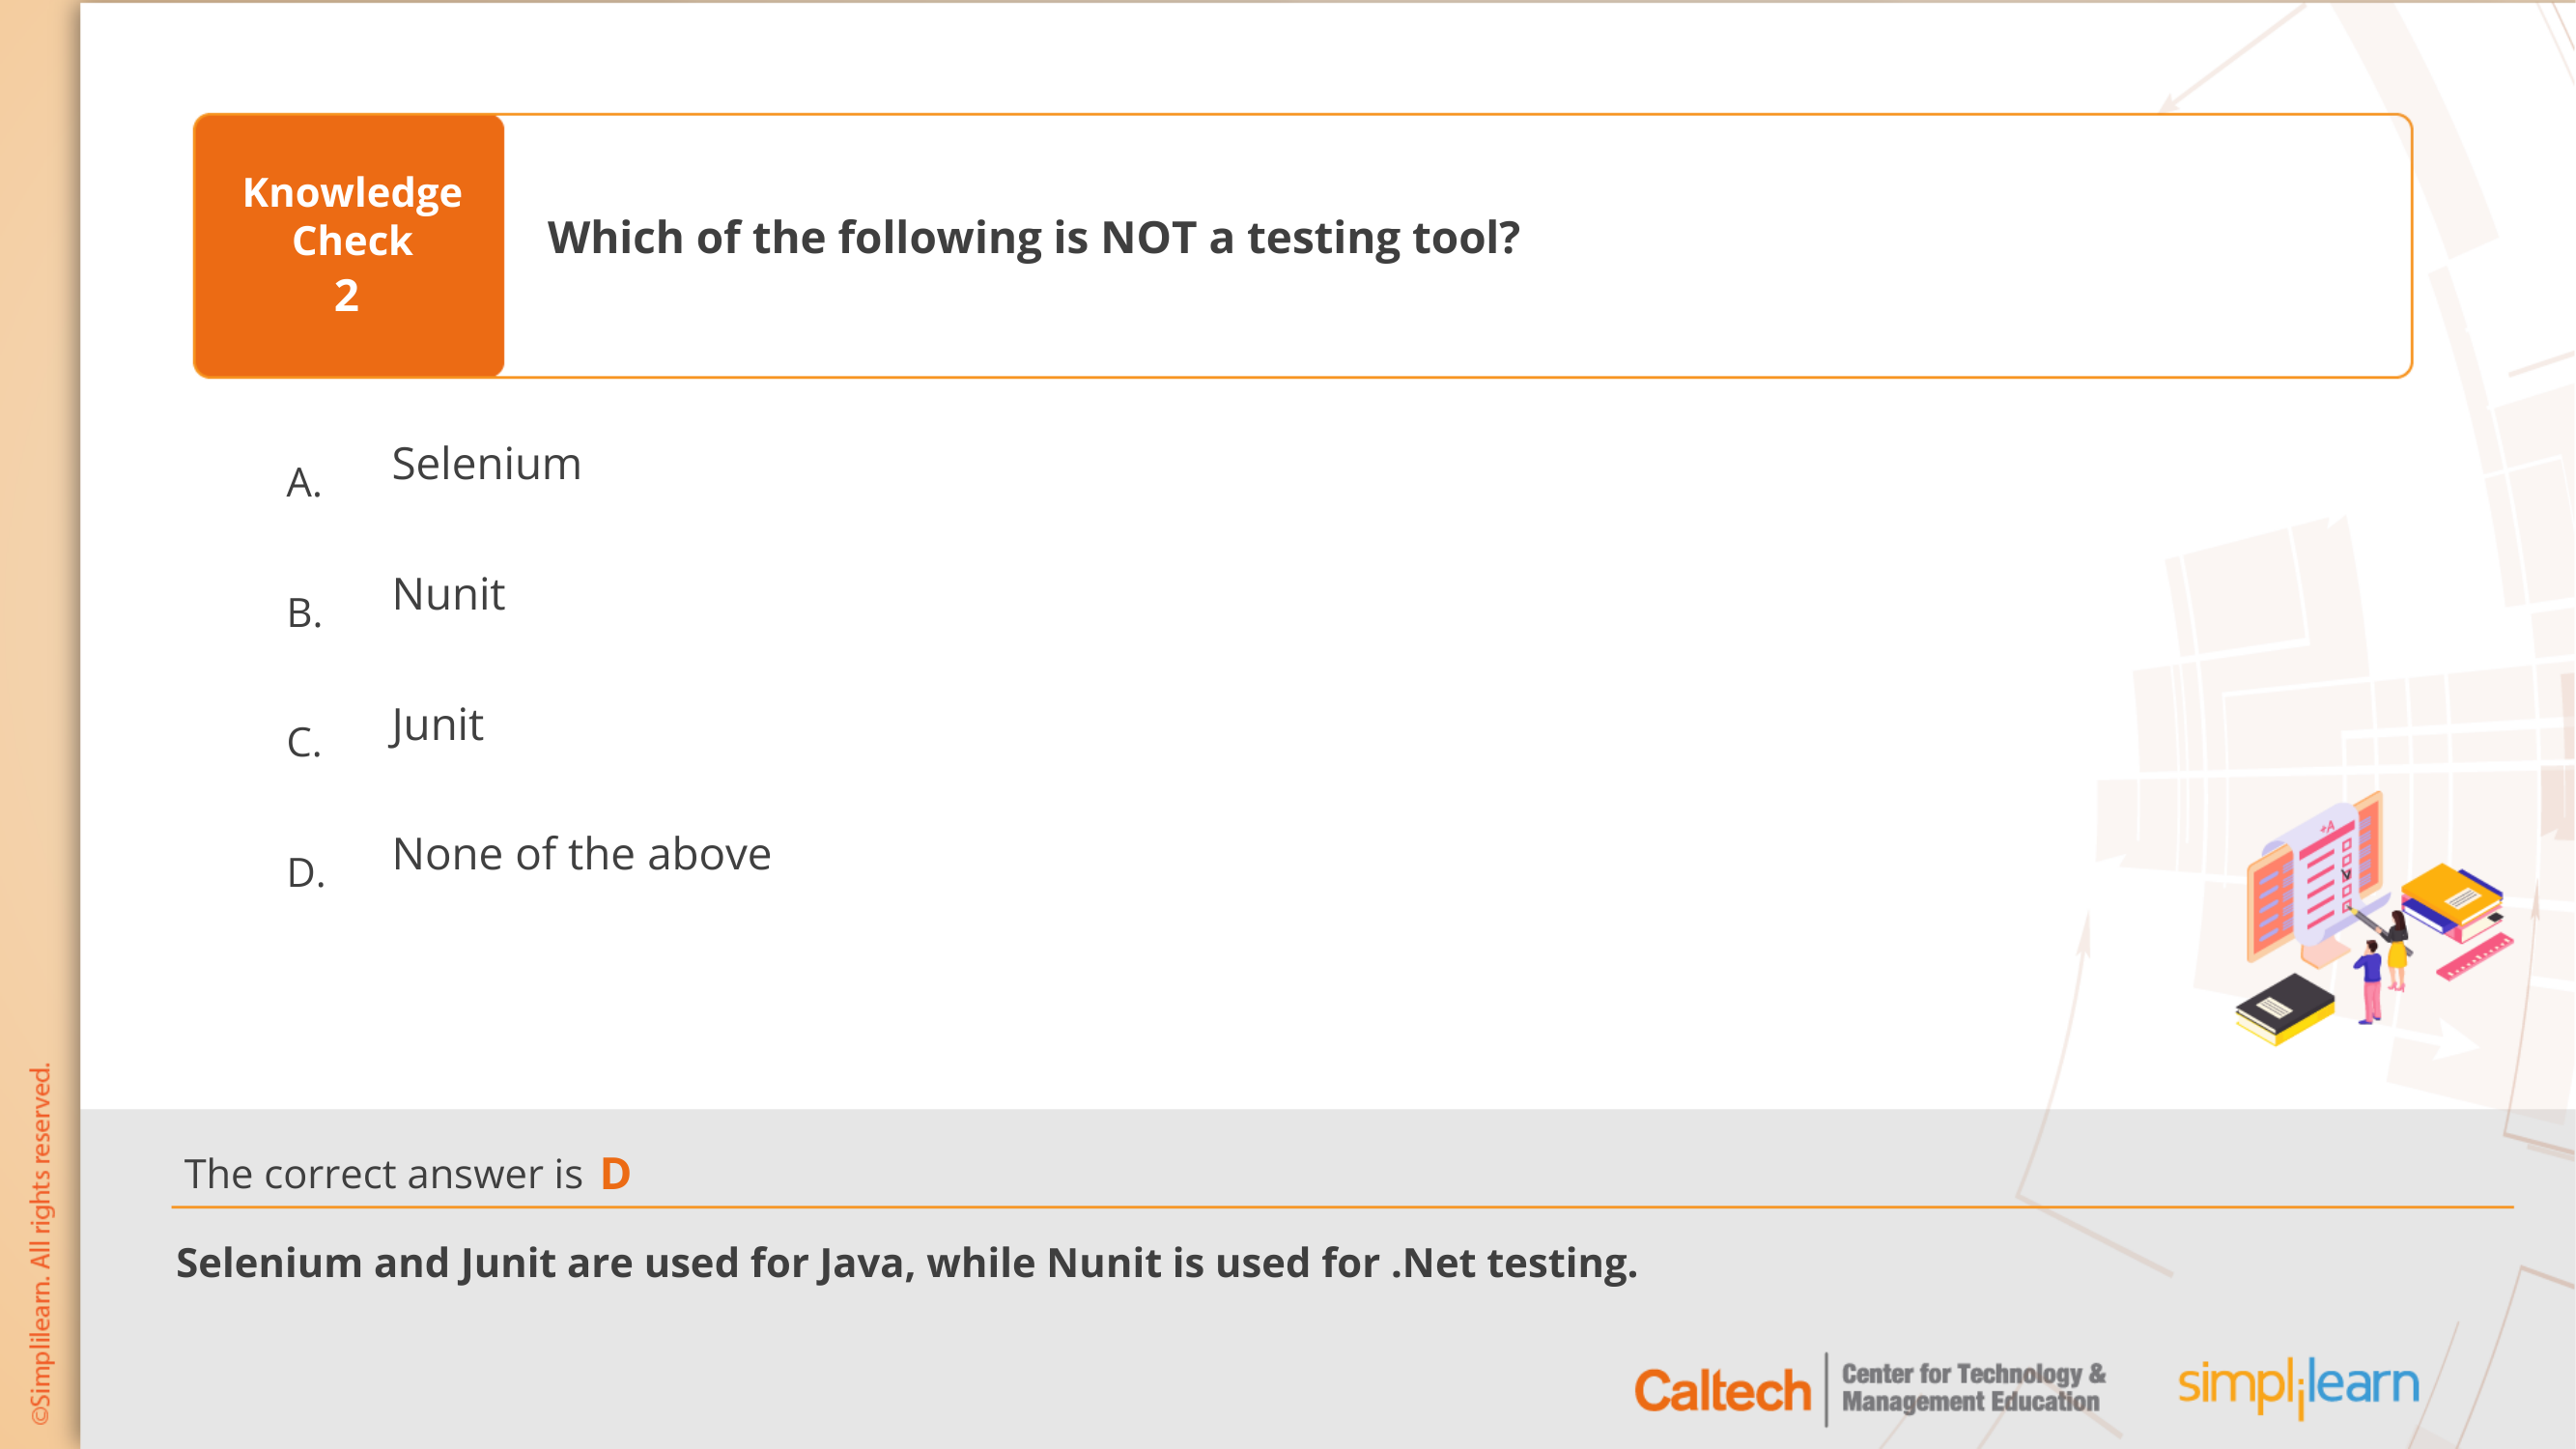

Which of the following is NOT a testing tool?
2
Selenium
Nunit
Junit
None of the above
D
Selenium and Junit are used for Java, while Nunit is used for .Net testing.